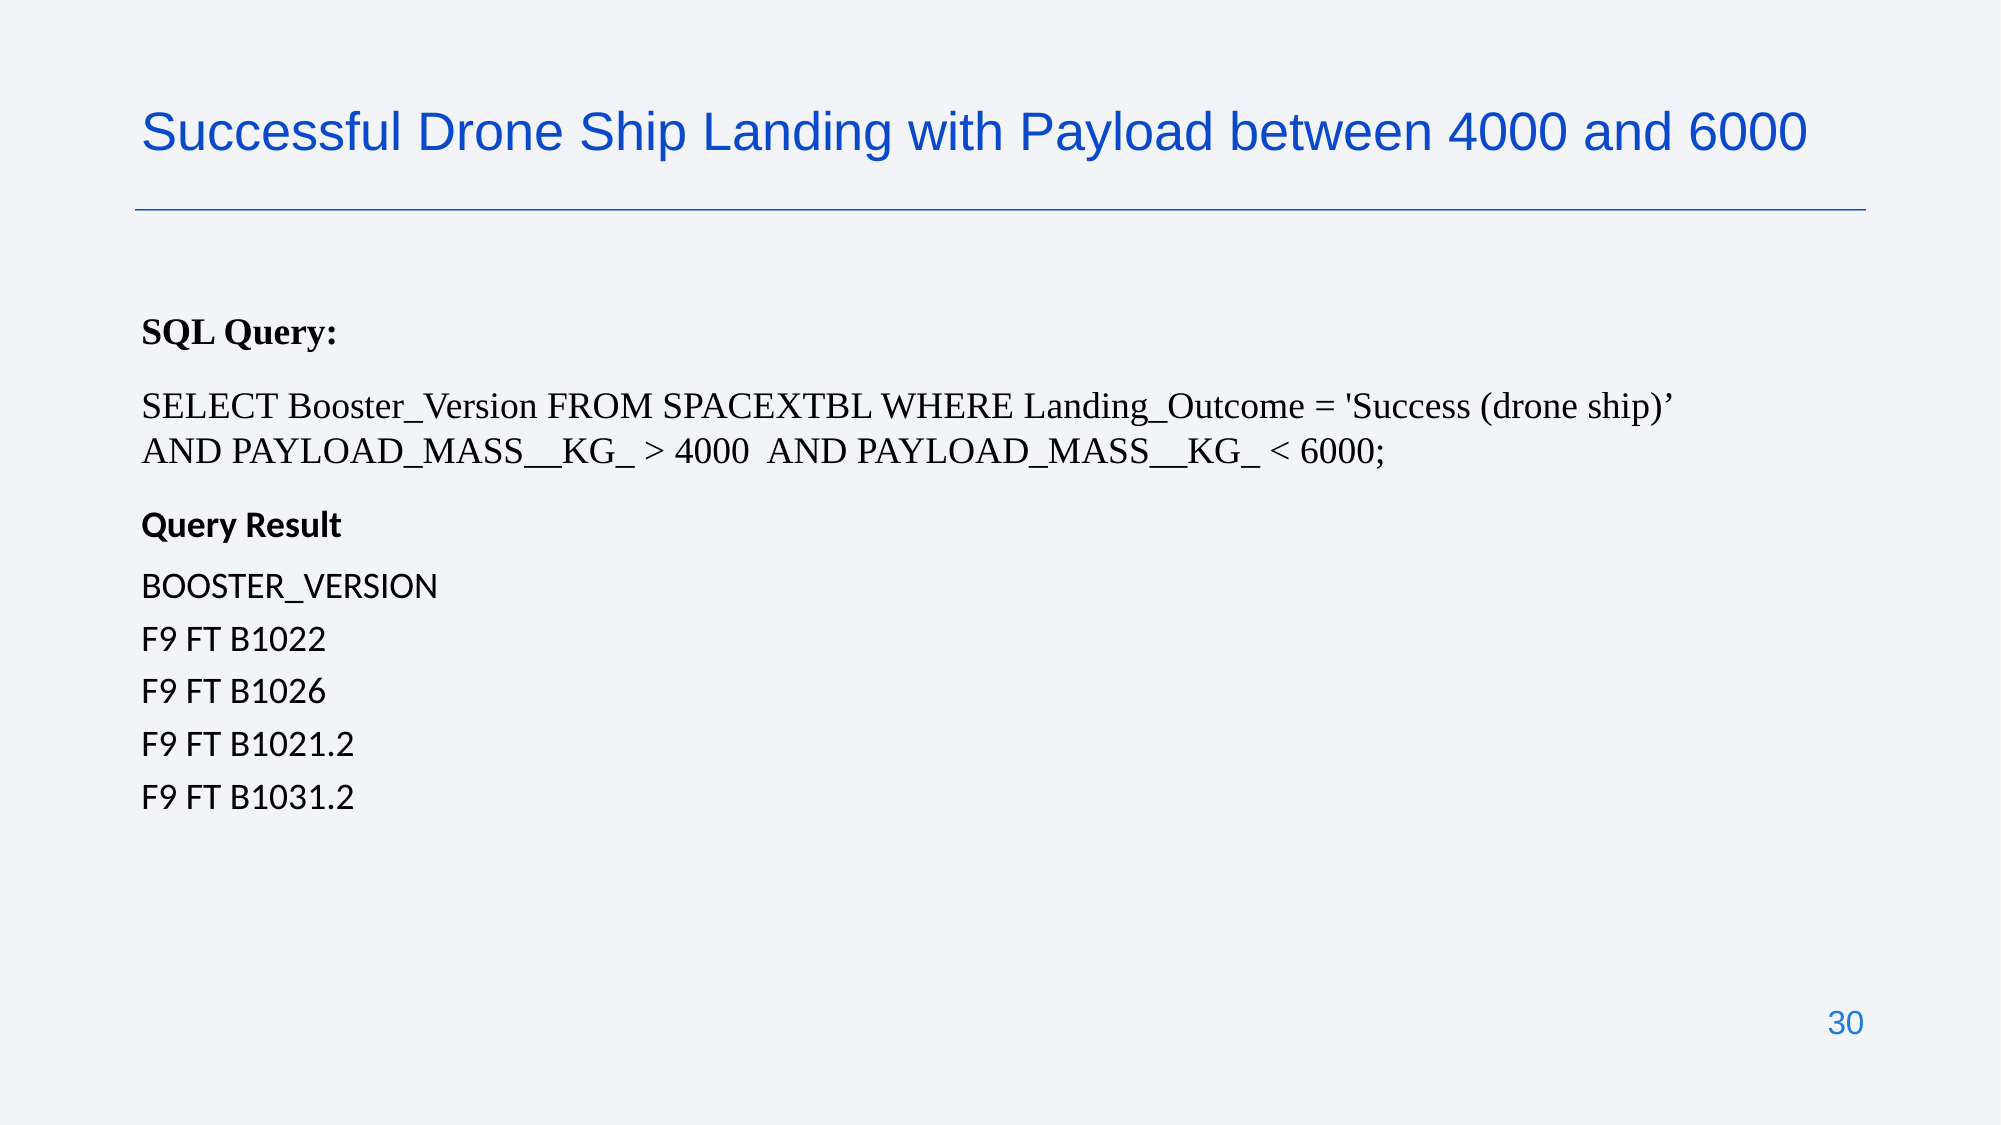

Successful Drone Ship Landing with Payload between 4000 and 6000
SQL Query:
SELECT Booster_Version FROM SPACEXTBL WHERE Landing_Outcome = 'Success (drone ship)’ AND PAYLOAD_MASS__KG_ > 4000  AND PAYLOAD_MASS__KG_ < 6000;
Query Result

| BOOSTER\_VERSION |
| --- |
| F9 FT B1022 |
| F9 FT B1026 |
| F9 FT B1021.2 |
| F9 FT B1031.2 |
30